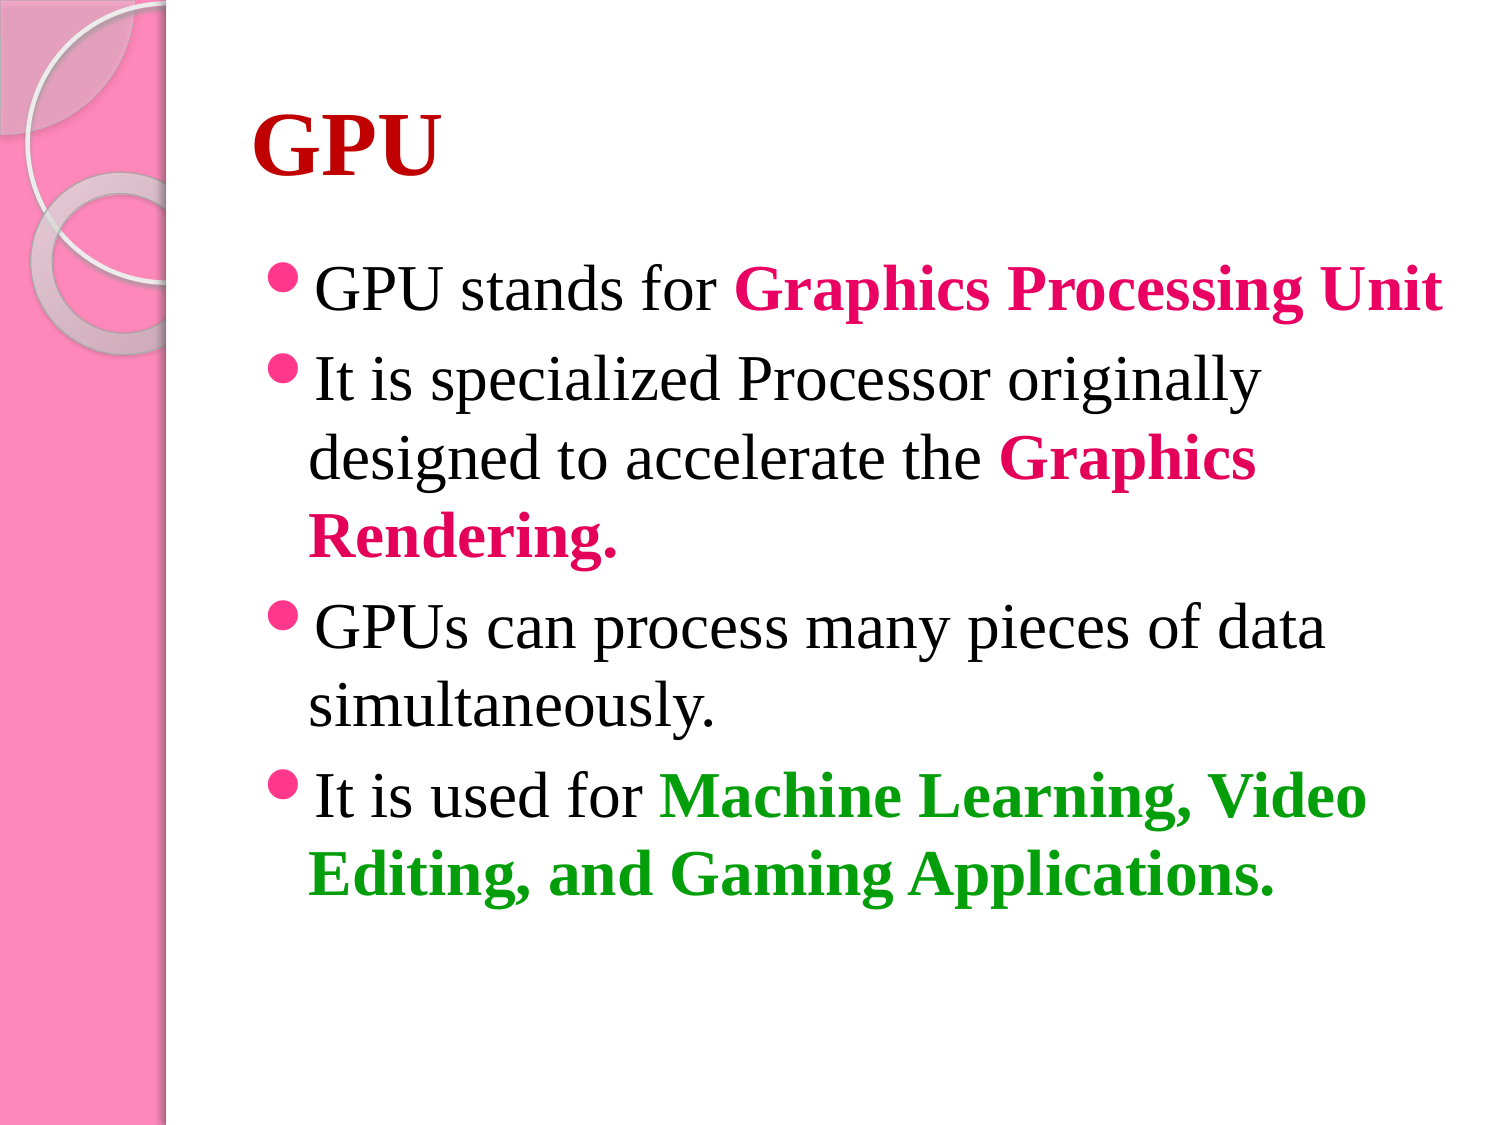

# GPU
GPU stands for Graphics Processing Unit
It is specialized Processor originally designed to accelerate the Graphics Rendering.
GPUs can process many pieces of data simultaneously.
It is used for Machine Learning, Video Editing, and Gaming Applications.